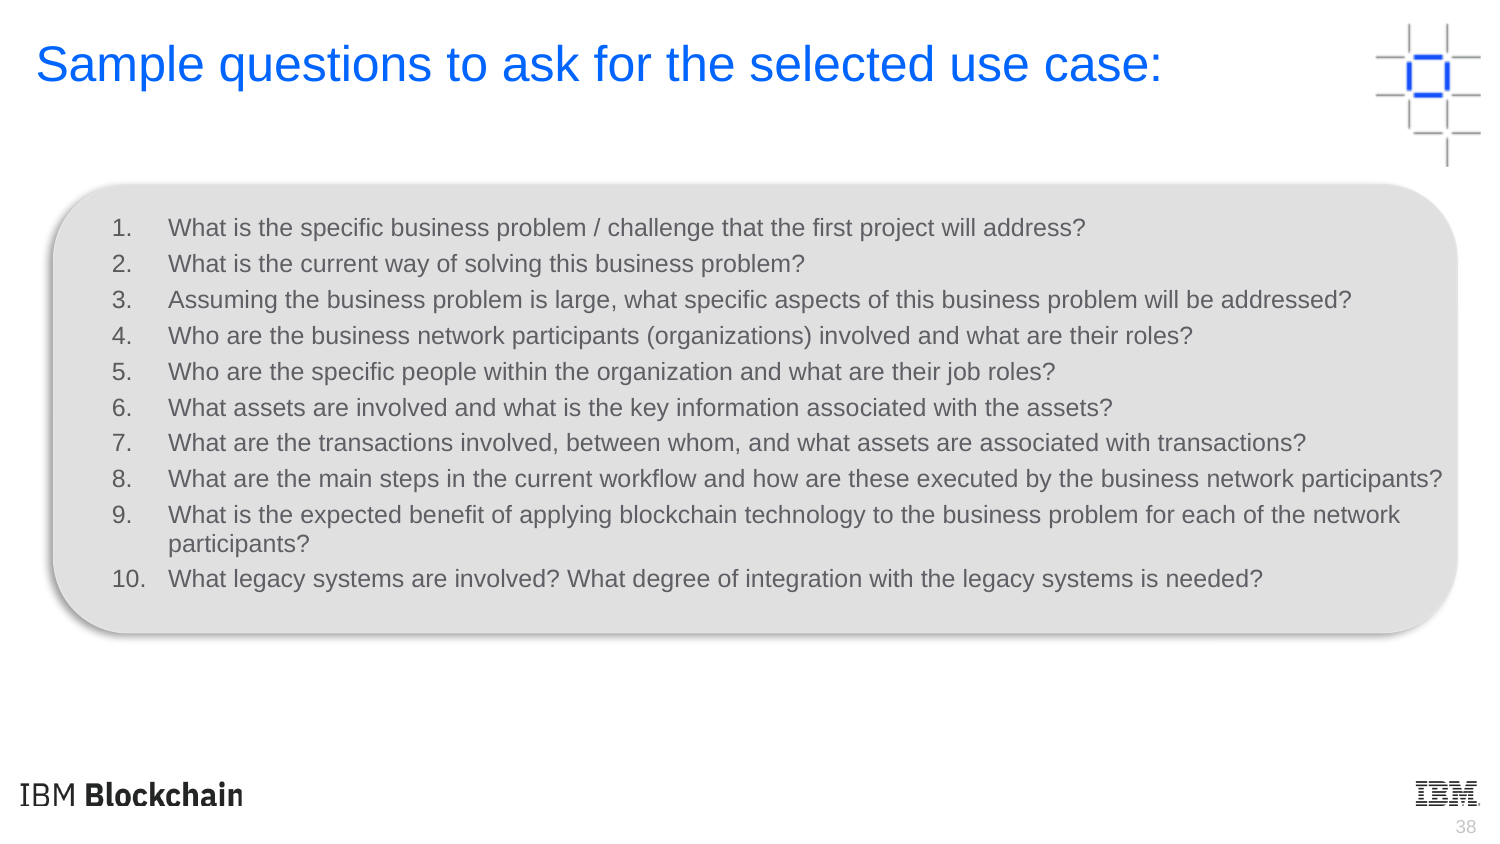

Sample questions to ask for the selected use case:

What is the specific business problem / challenge that the first project will address?
What is the current way of solving this business problem?
Assuming the business problem is large, what specific aspects of this business problem will be addressed?
Who are the business network participants (organizations) involved and what are their roles?
Who are the specific people within the organization and what are their job roles?
What assets are involved and what is the key information associated with the assets?
What are the transactions involved, between whom, and what assets are associated with transactions?
What are the main steps in the current workflow and how are these executed by the business network participants?
What is the expected benefit of applying blockchain technology to the business problem for each of the network participants?
What legacy systems are involved? What degree of integration with the legacy systems is needed?